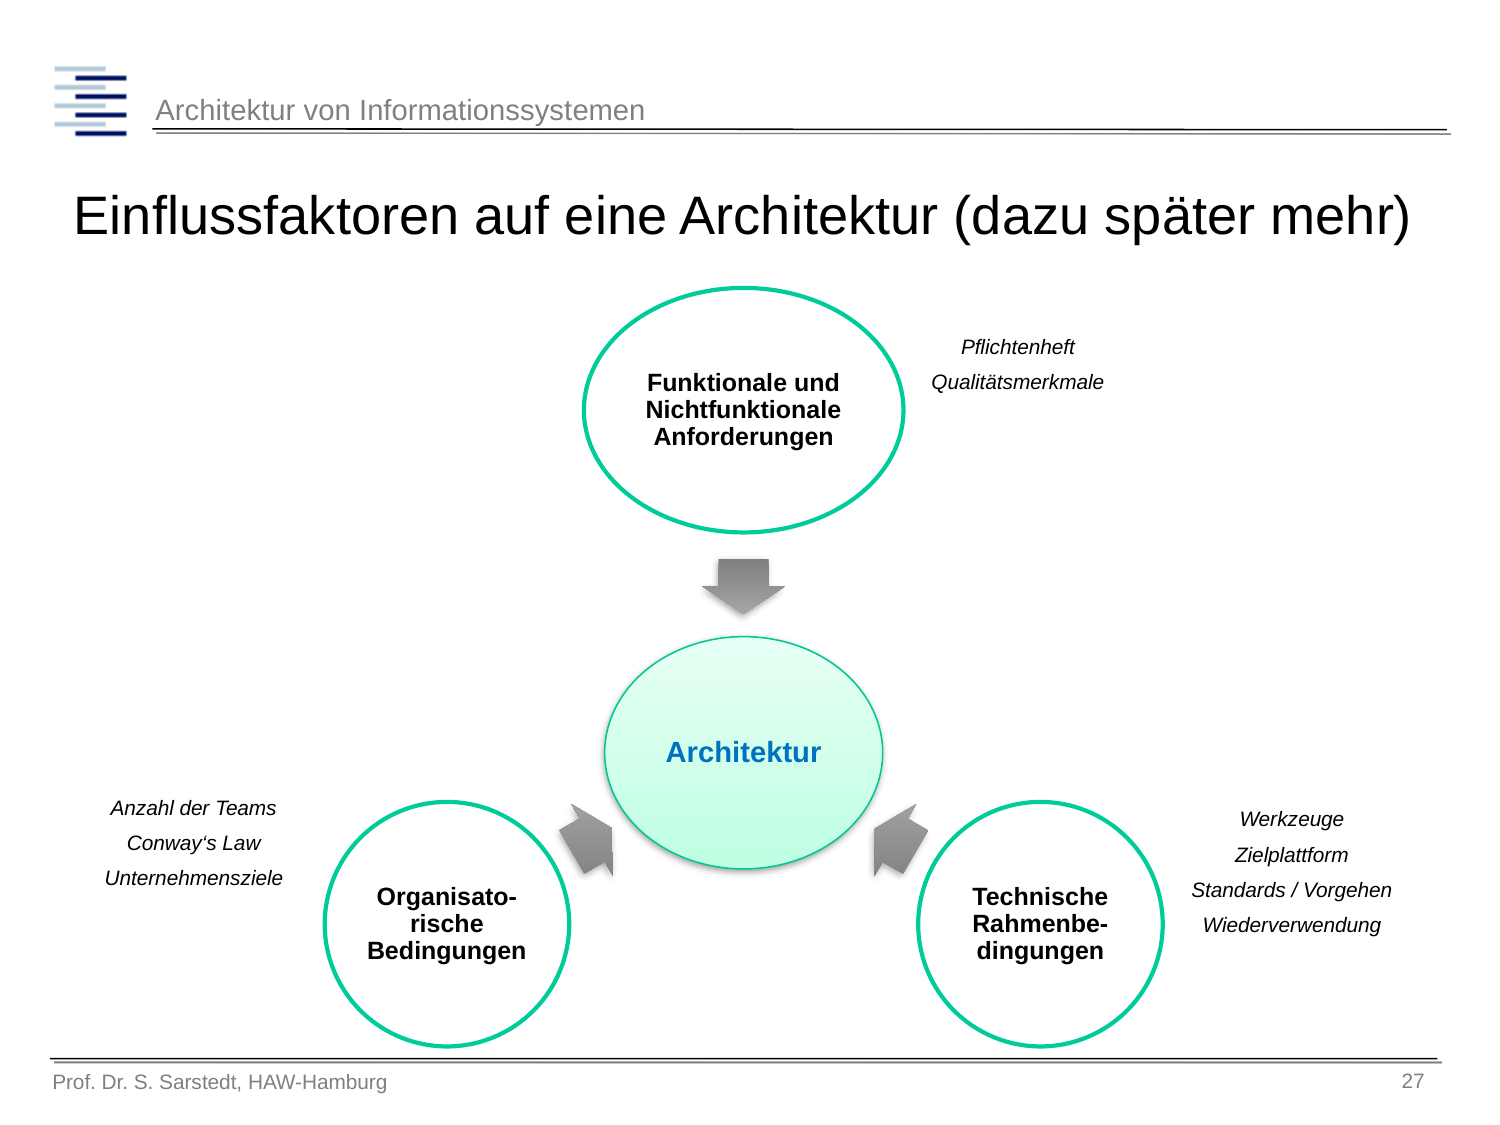

# Einflussfaktoren auf eine Architektur (dazu später mehr)
Architektur

Funktionale und Nichtfunktionale Anforderungen

Technische Rahmenbe-dingungen

Organisato-rische Bedingungen
Pflichtenheft
Qualitätsmerkmale
Anzahl der Teams
Conway‘s Law
Unternehmensziele
Werkzeuge
Zielplattform
Standards / Vorgehen
Wiederverwendung